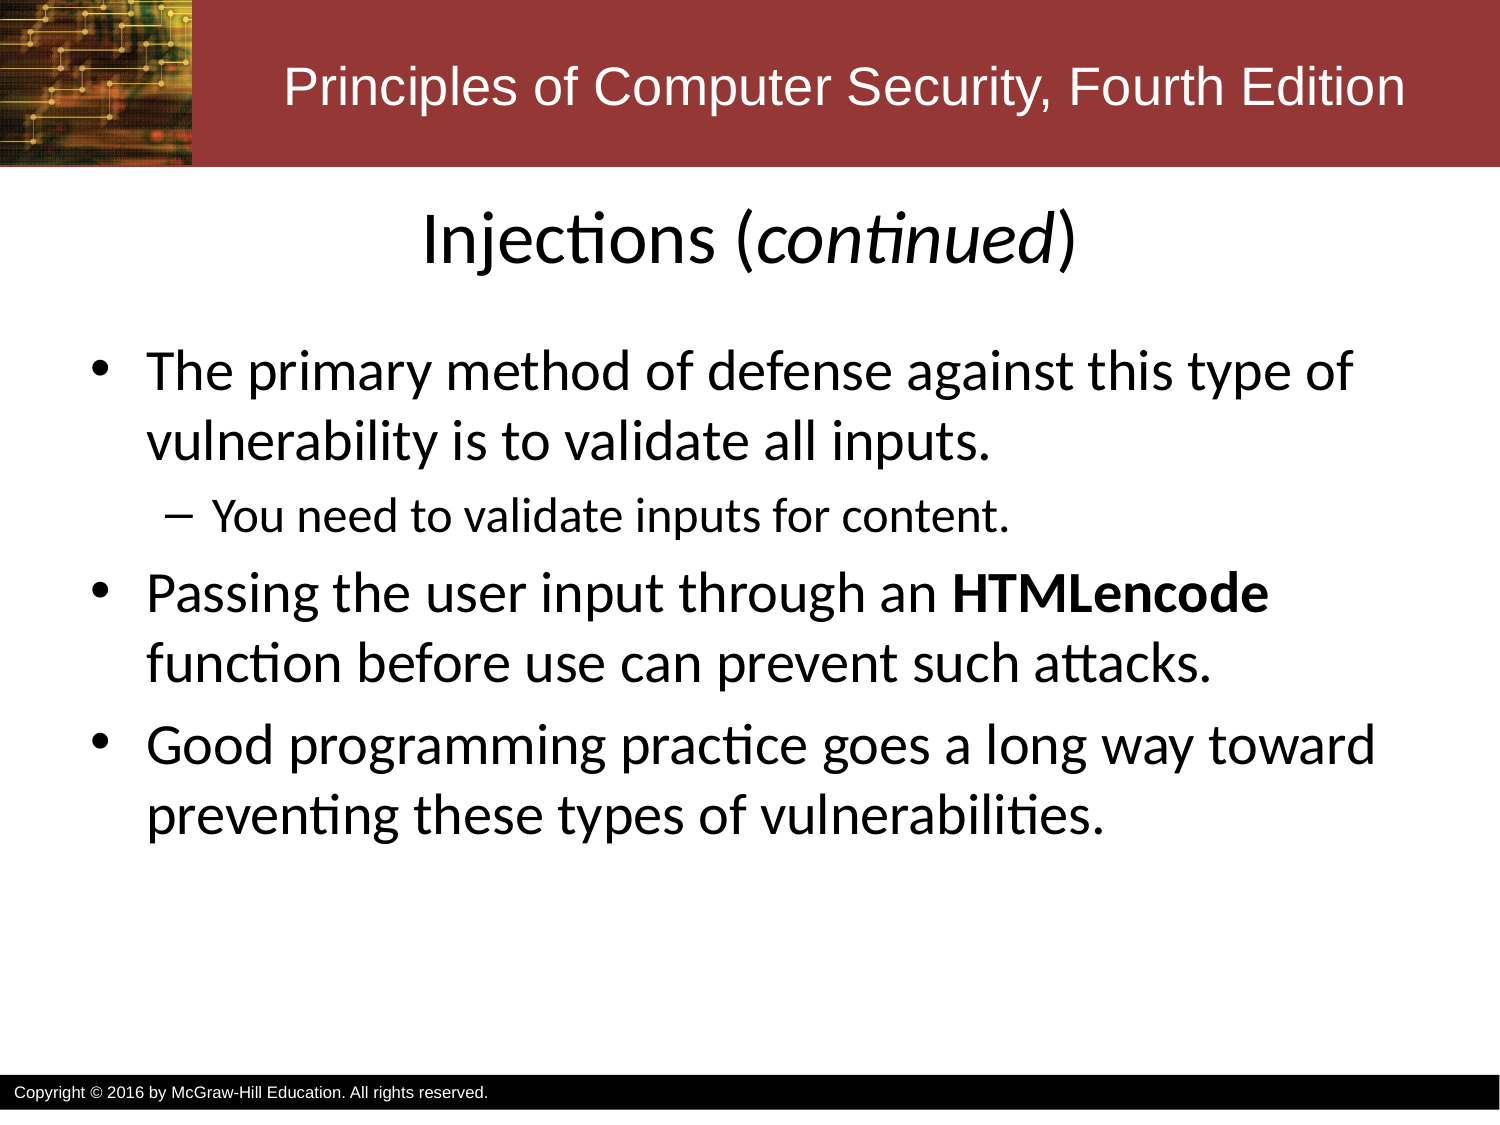

# Injections (continued)
The primary method of defense against this type of vulnerability is to validate all inputs.
You need to validate inputs for content.
Passing the user input through an HTMLencode function before use can prevent such attacks.
Good programming practice goes a long way toward preventing these types of vulnerabilities.